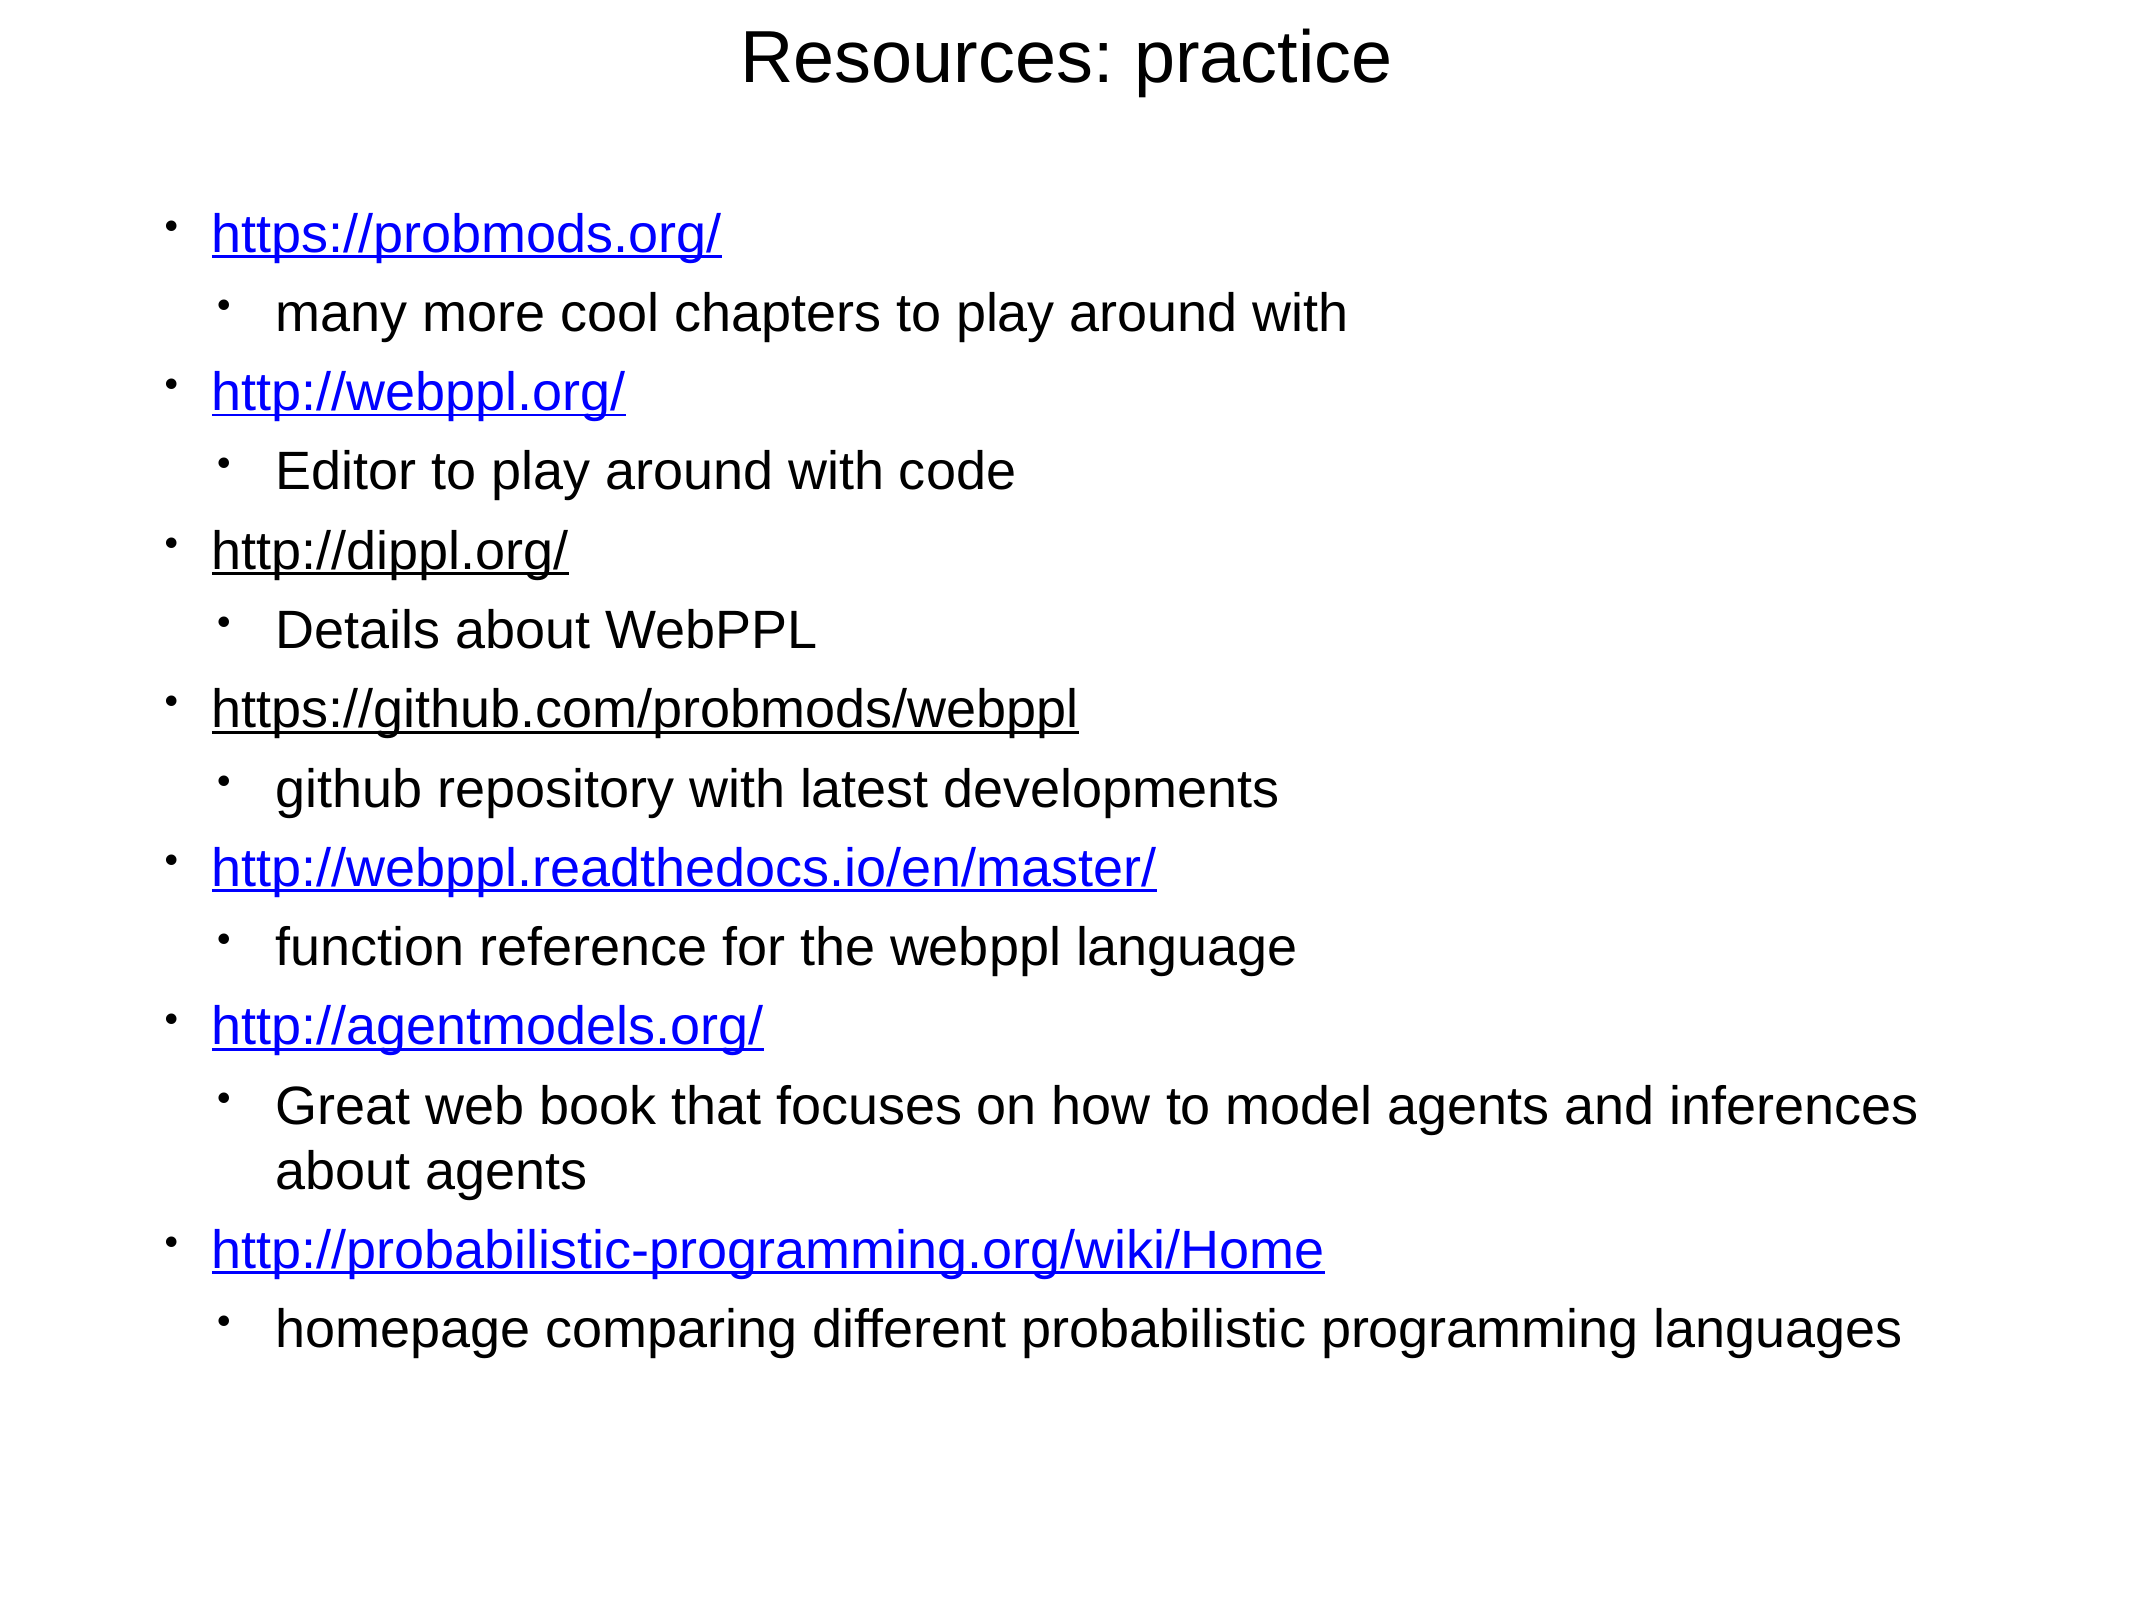

# Resources: practice
https://probmods.org/
many more cool chapters to play around with
http://webppl.org/
Editor to play around with code
http://dippl.org/
Details about WebPPL
https://github.com/probmods/webppl
github repository with latest developments
http://webppl.readthedocs.io/en/master/
function reference for the webppl language
http://agentmodels.org/
Great web book that focuses on how to model agents and inferences about agents
http://probabilistic-programming.org/wiki/Home
homepage comparing different probabilistic programming languages